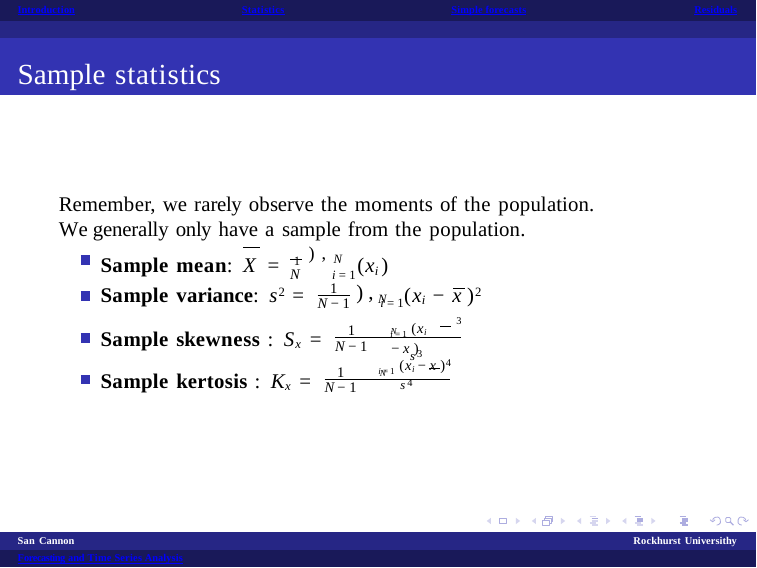

Introduction
Statistics
Simple forecasts
Residuals

Sample statistics
Remember, we rarely observe the moments of the population.  We generally only have a sample from the population.
Sample mean:  X  =  1  ),N    (xi )

N	i =1

),N
1
N−1	i =1
Sample variance:  s2  =
(xi  − x )2

      3
 N
i =1 (xi −x )
1
Sample skewness :  Sx  =
s3
N−1

      4
 N
i =1 (xi −x )
s4
1
Sample kertosis :  Kx  =
N−1

San Cannon
Forecasting and Time Series Analysis
Rockhurst Universithy